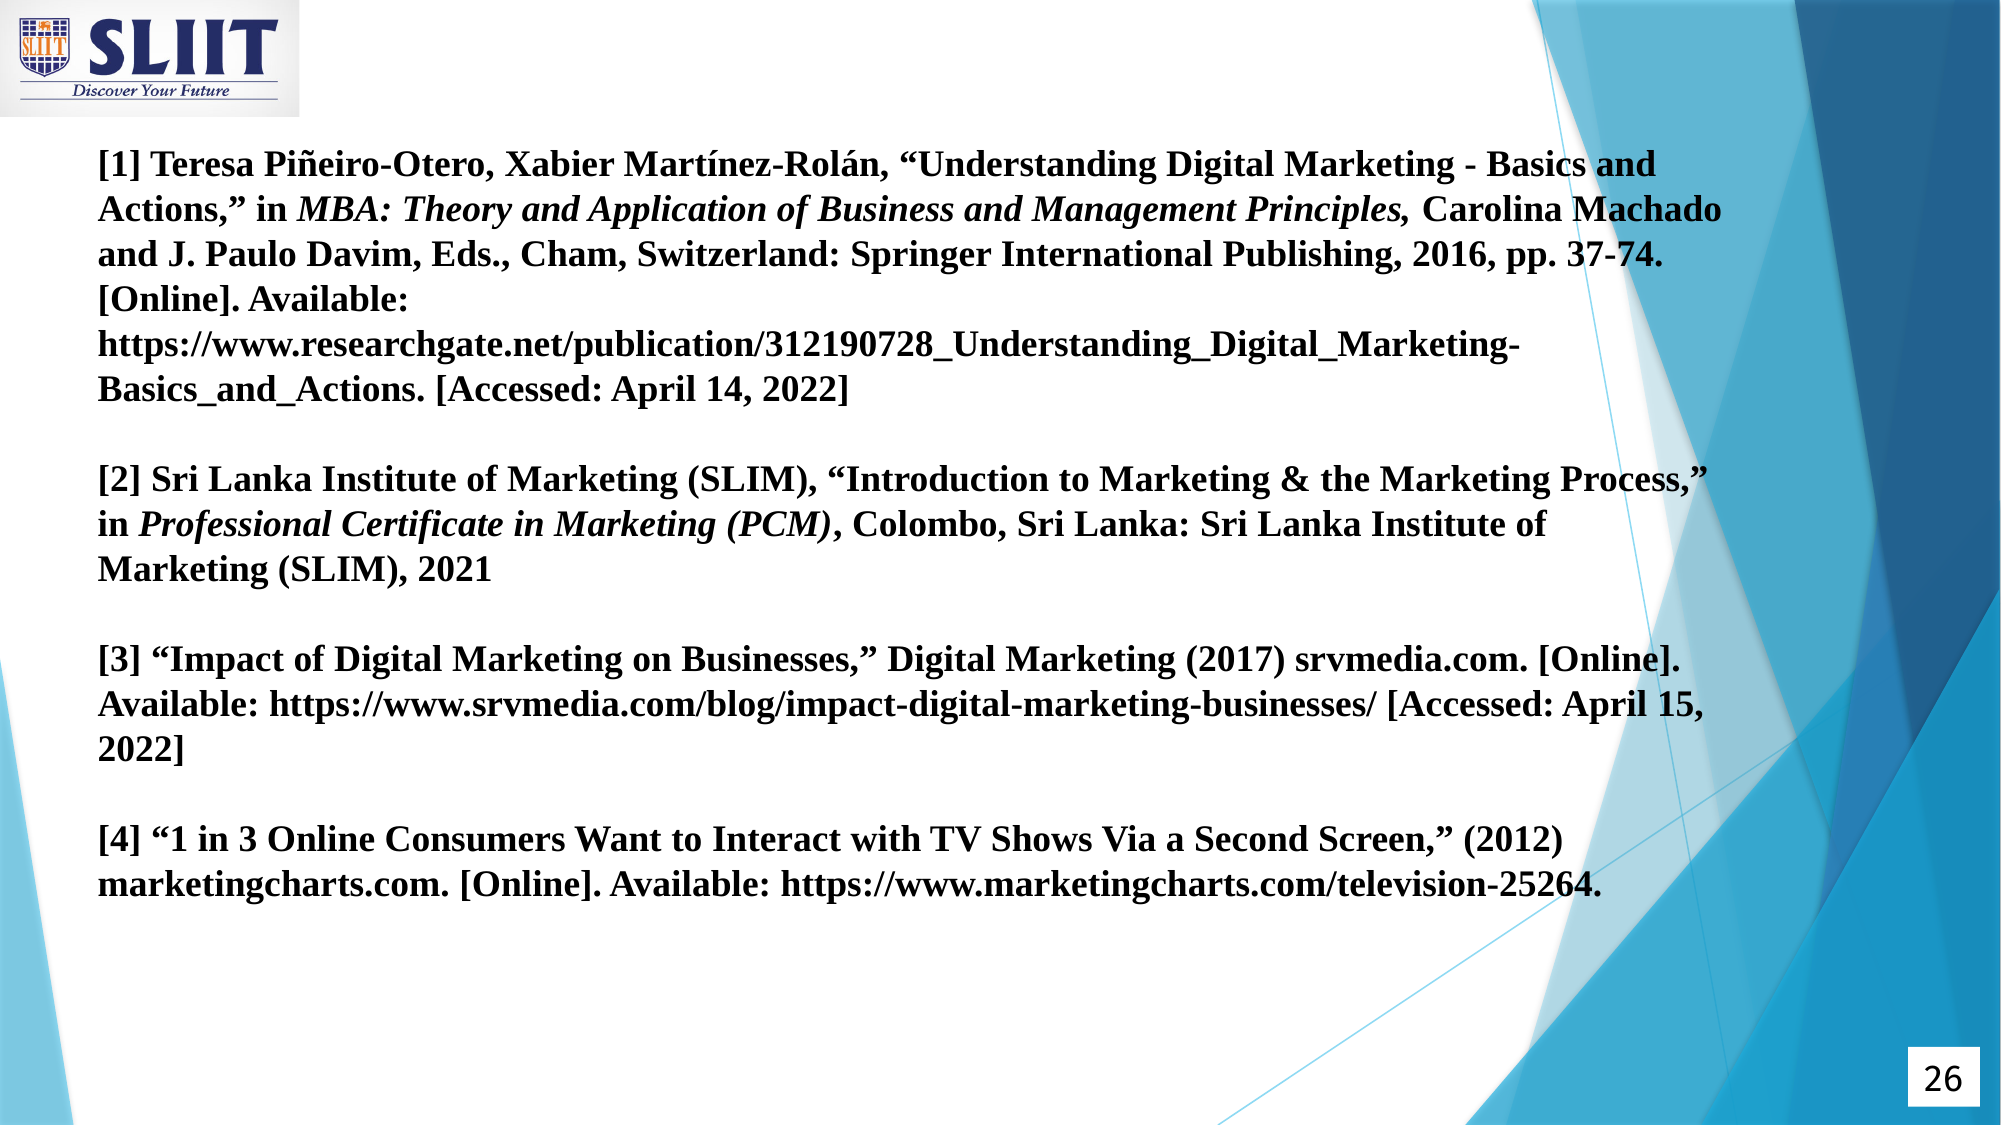

[1] Teresa Piñeiro-Otero, Xabier Martínez-Rolán, “Understanding Digital Marketing - Basics and Actions,” in MBA: Theory and Application of Business and Management Principles, Carolina Machado and J. Paulo Davim, Eds., Cham, Switzerland: Springer International Publishing, 2016, pp. 37-74. [Online]. Available: https://www.researchgate.net/publication/312190728_Understanding_Digital_Marketing-Basics_and_Actions. [Accessed: April 14, 2022]

[2] Sri Lanka Institute of Marketing (SLIM), “Introduction to Marketing & the Marketing Process,” in Professional Certificate in Marketing (PCM), Colombo, Sri Lanka: Sri Lanka Institute of Marketing (SLIM), 2021

[3] “Impact of Digital Marketing on Businesses,” Digital Marketing (2017) srvmedia.com. [Online]. Available: https://www.srvmedia.com/blog/impact-digital-marketing-businesses/ [Accessed: April 15, 2022]

[4] “1 in 3 Online Consumers Want to Interact with TV Shows Via a Second Screen,” (2012) marketingcharts.com. [Online]. Available: https://www.marketingcharts.com/television-25264.

26